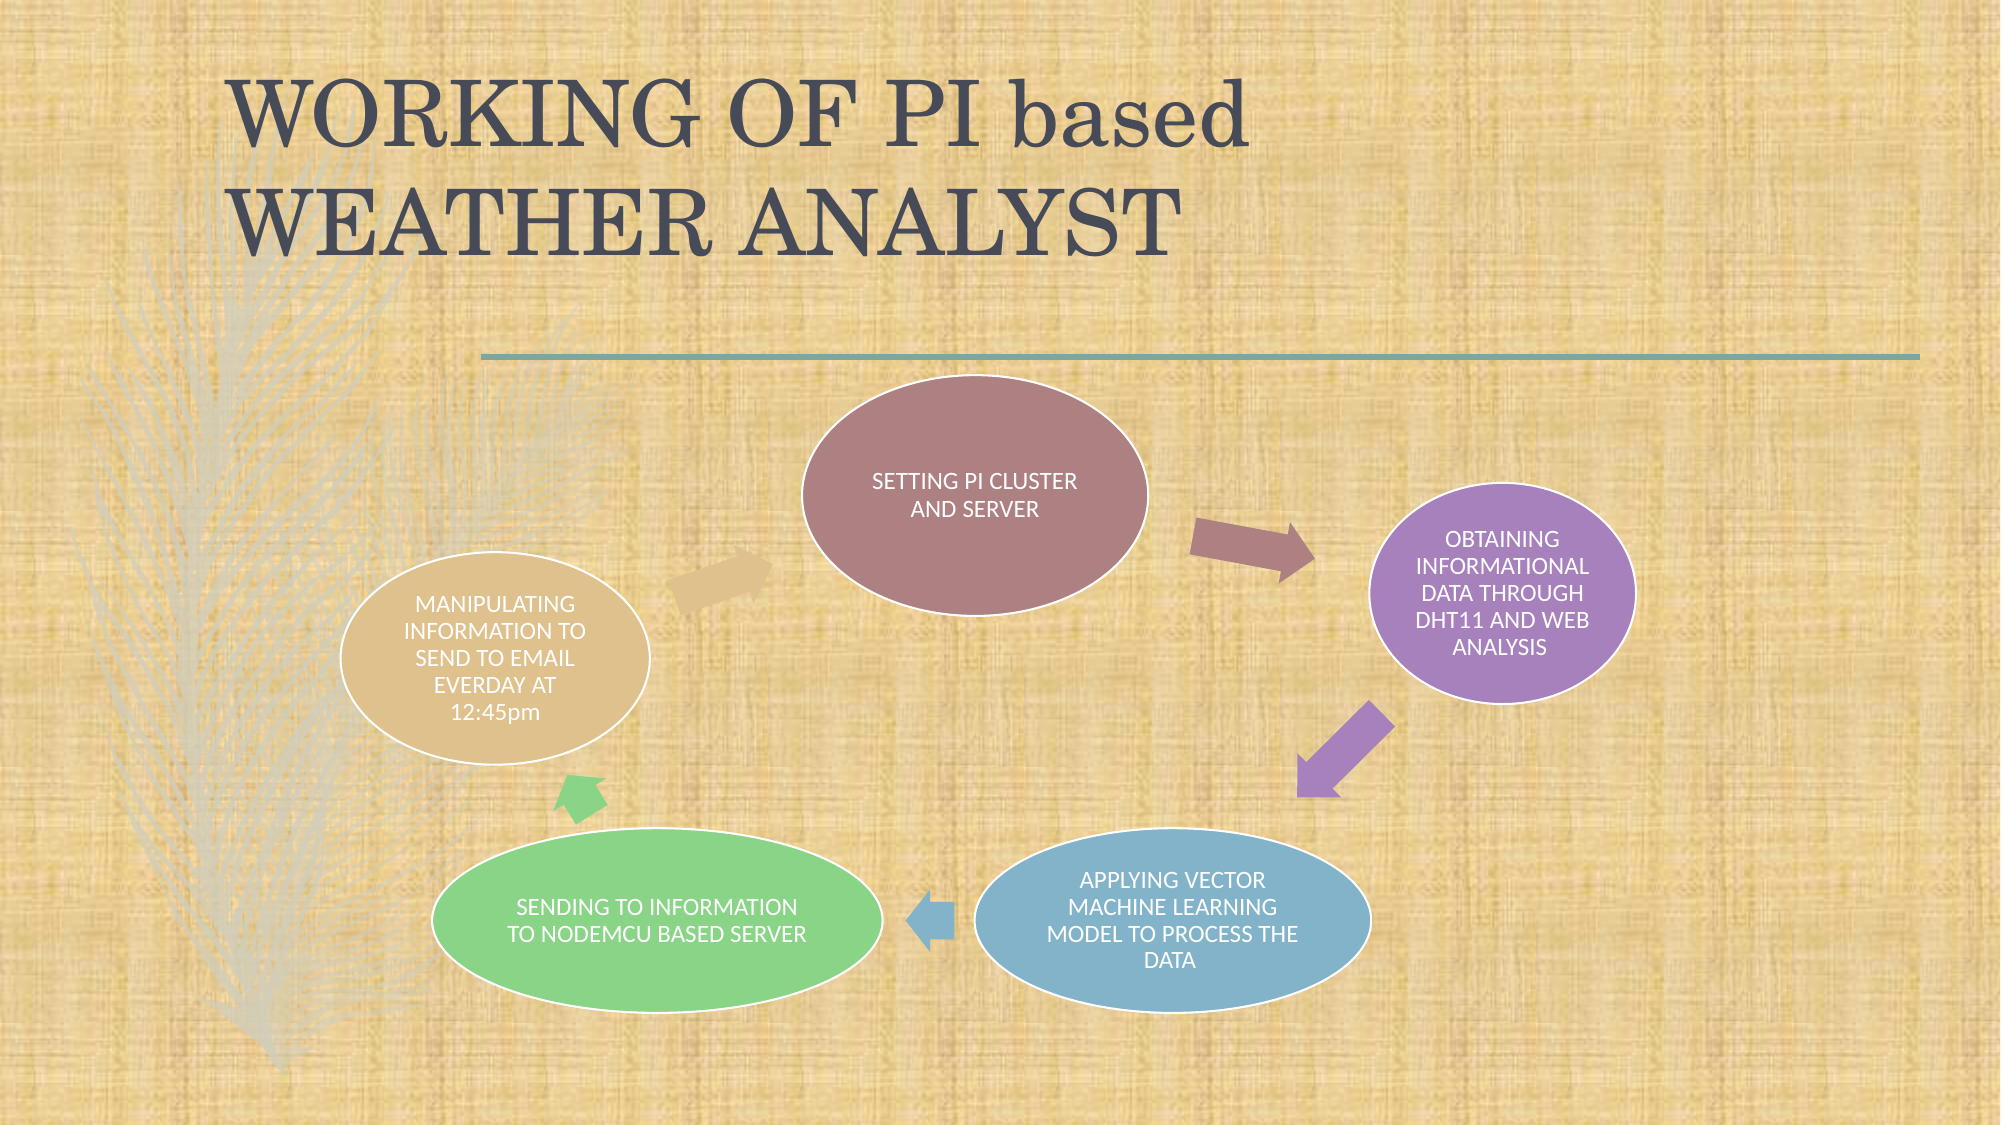

# WORKING OF PI based WEATHER ANALYST
SETTING PI CLUSTER AND SERVER

OBTAINING INFORMATIONAL DATA THROUGH DHT11 AND WEB ANALYSIS

APPLYING VECTOR MACHINE LEARNING MODEL TO PROCESS THE DATA

SENDING TO INFORMATION TO NODEMCU BASED SERVER

MANIPULATING INFORMATION TO SEND TO EMAIL EVERDAY AT 12:45pm